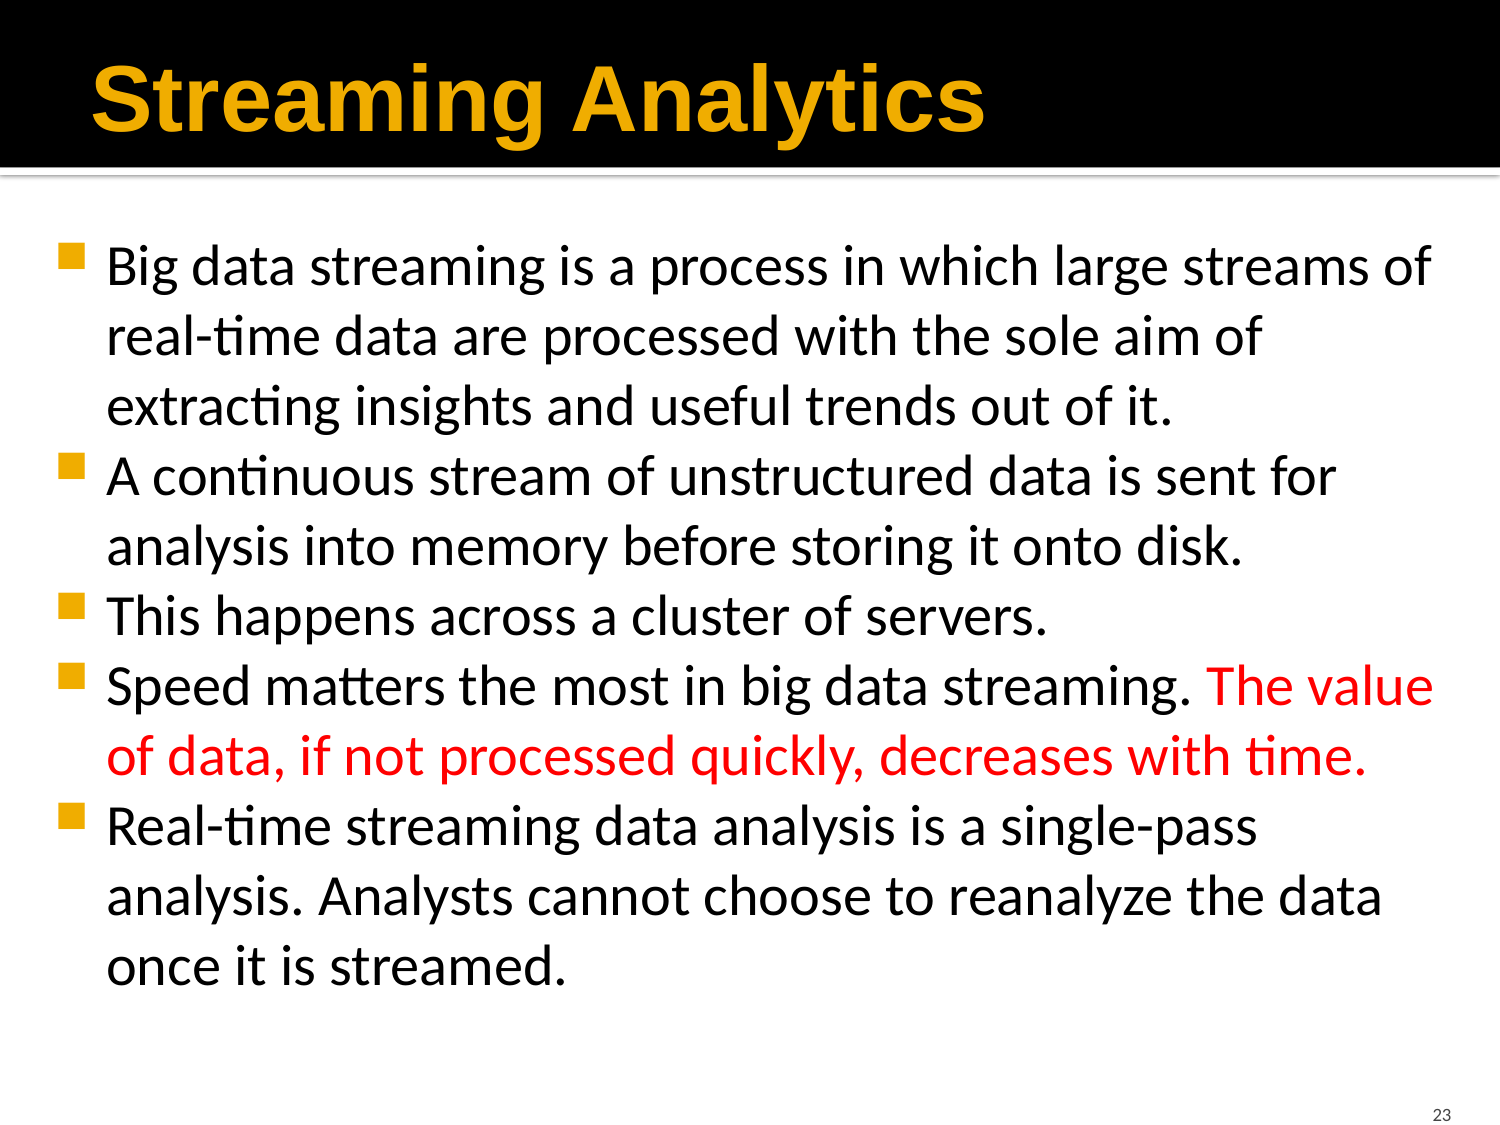

# Streaming Analytics
Big data streaming is a process in which large streams of real-time data are processed with the sole aim of extracting insights and useful trends out of it.
A continuous stream of unstructured data is sent for analysis into memory before storing it onto disk.
This happens across a cluster of servers.
Speed matters the most in big data streaming. The value of data, if not processed quickly, decreases with time.
Real-time streaming data analysis is a single-pass analysis. Analysts cannot choose to reanalyze the data once it is streamed.

23